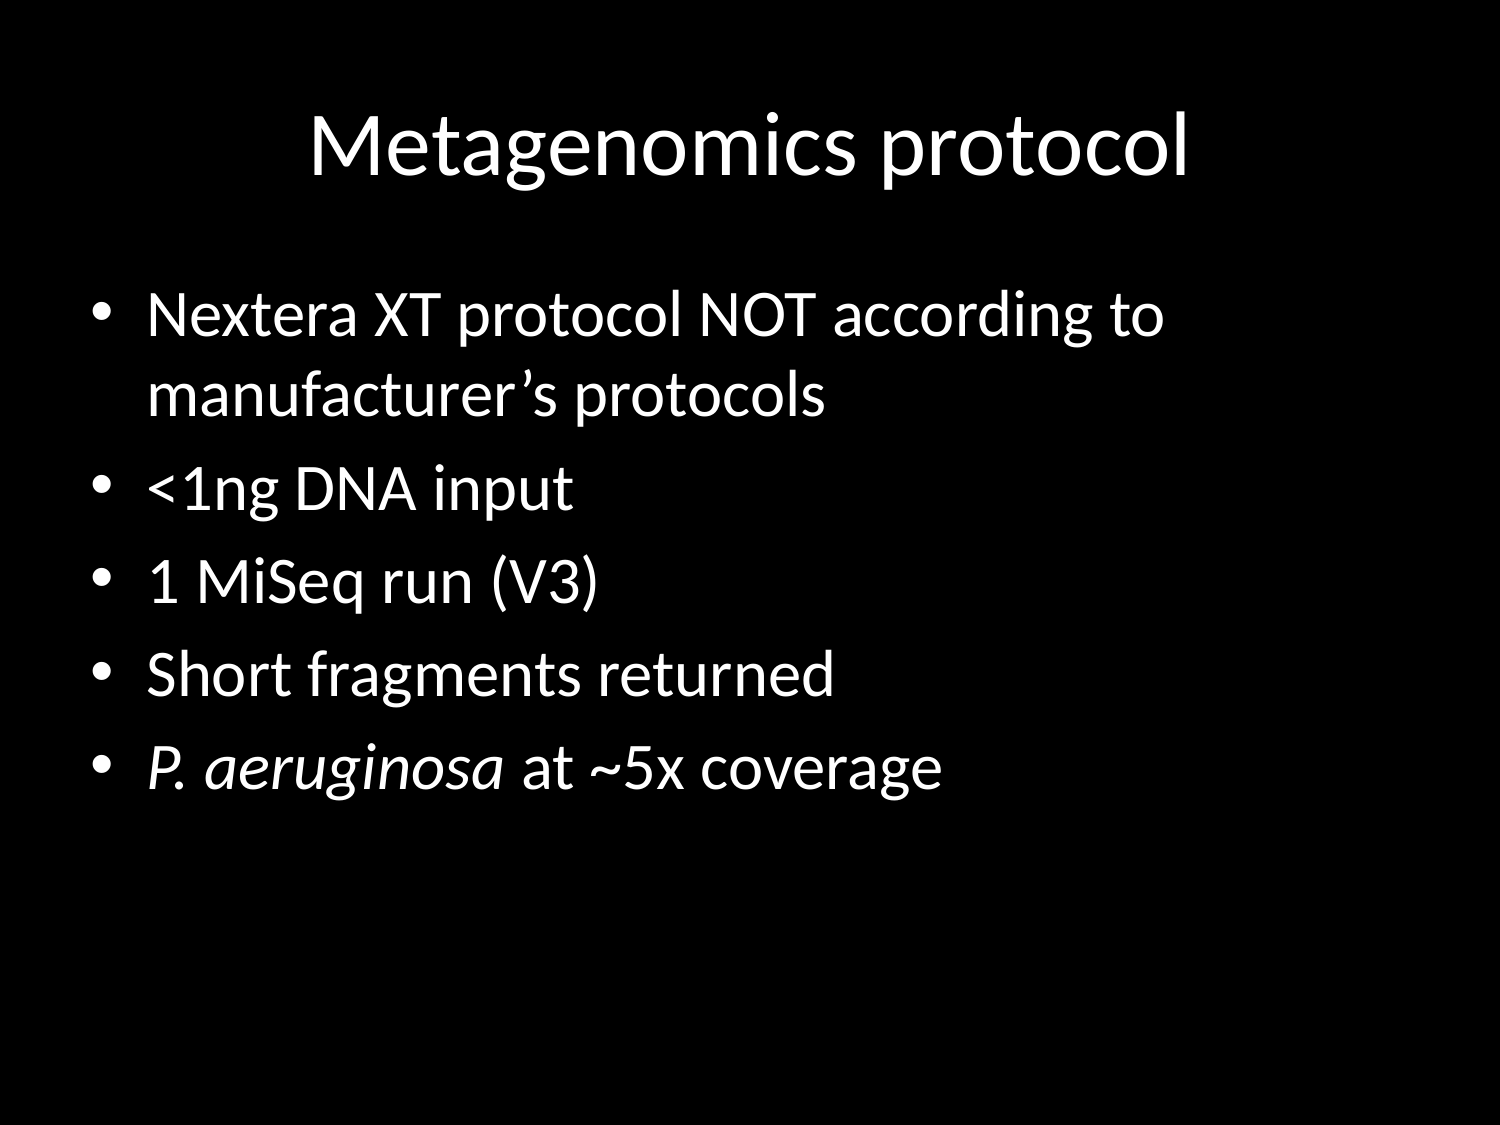

# Metagenomics protocol
Nextera XT protocol NOT according to manufacturer’s protocols
<1ng DNA input
1 MiSeq run (V3)
Short fragments returned
P. aeruginosa at ~5x coverage